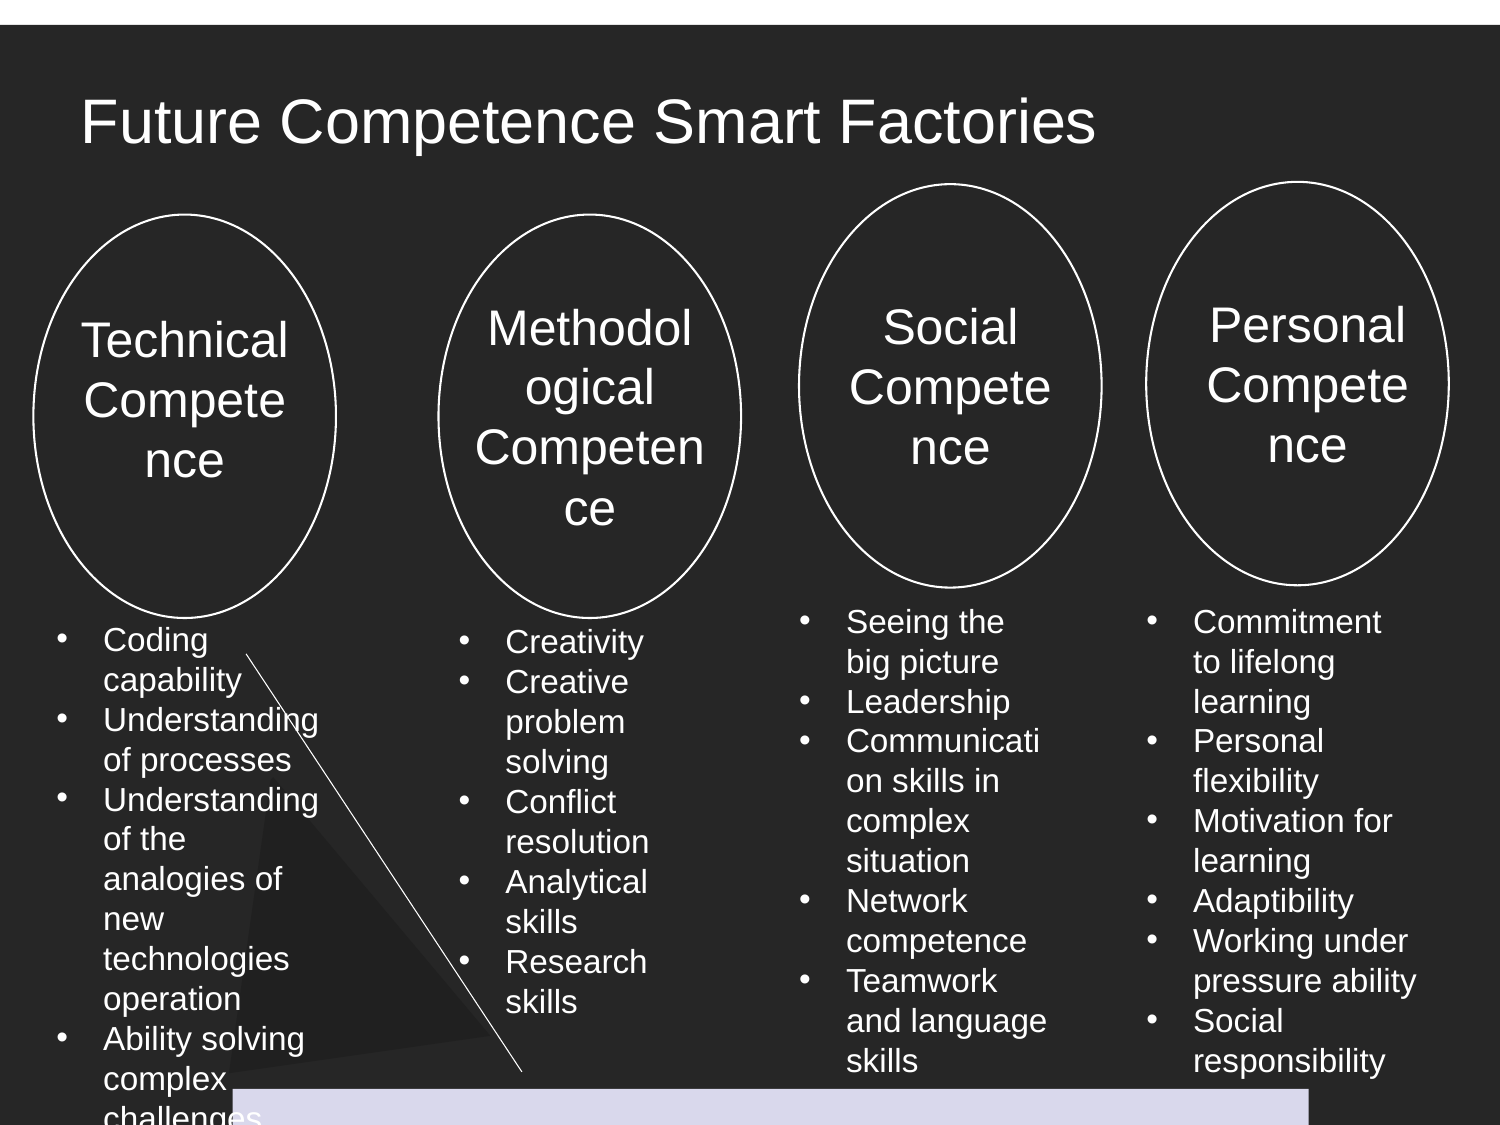

#
Future Competence Smart Factories

Personal Competence
Social Competence
Methodological Competence
Technical Competence
Seeing the big picture
Leadership
Communication skills in complex situation
Network competence
Teamwork and language skills
Commitment to lifelong learning
Personal flexibility
Motivation for learning
Adaptibility
Working under pressure ability
Social responsibility
Coding capability
Understanding of processes
Understanding of the analogies of new technologies operation
Ability solving complex challenges
Creativity
Creative problem solving
Conflict resolution
Analytical skills
Research skills